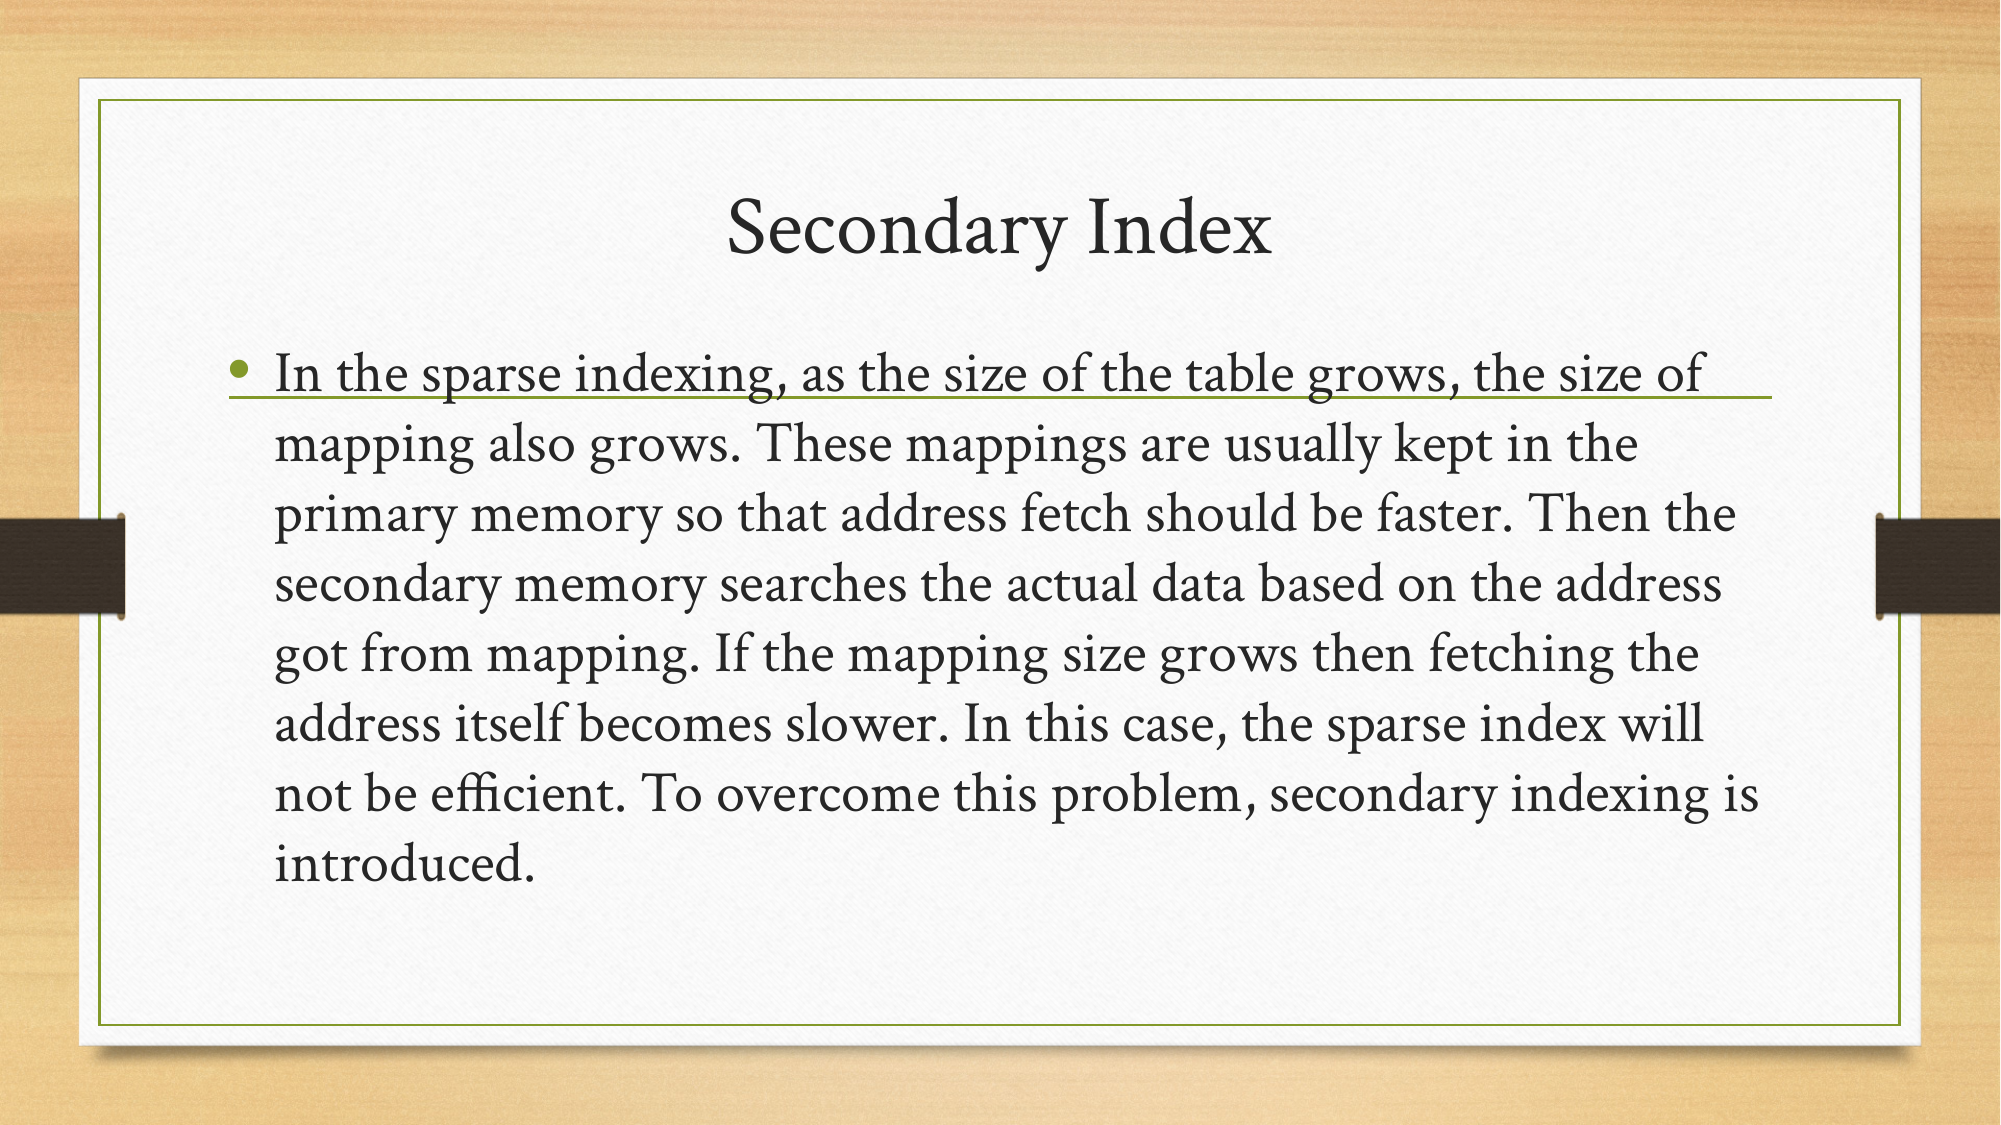

# Secondary Index
In the sparse indexing, as the size of the table grows, the size of mapping also grows. These mappings are usually kept in the primary memory so that address fetch should be faster. Then the secondary memory searches the actual data based on the address got from mapping. If the mapping size grows then fetching the address itself becomes slower. In this case, the sparse index will not be efficient. To overcome this problem, secondary indexing is introduced.